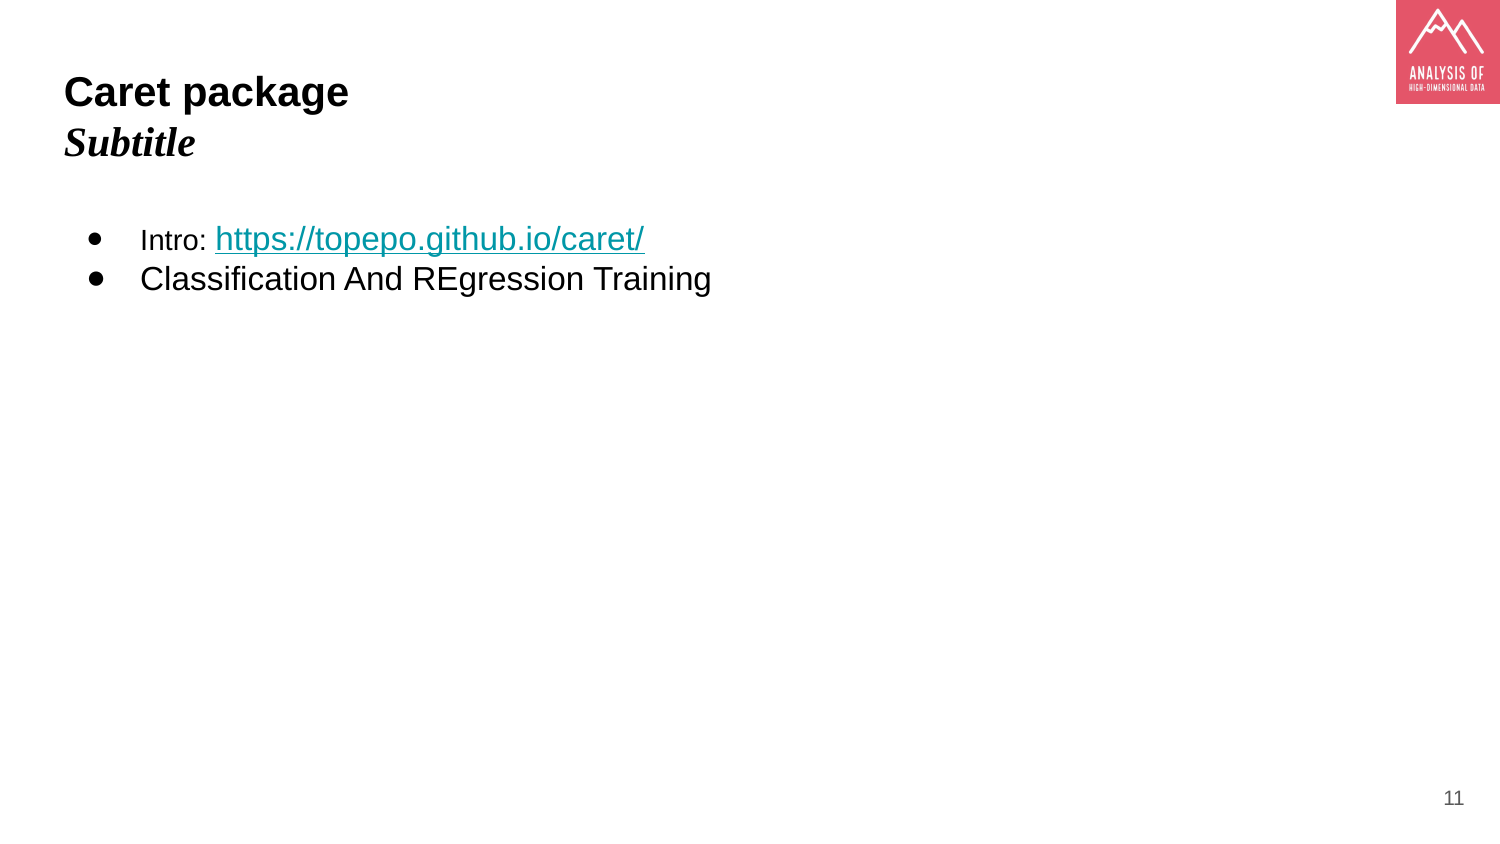

Caret package
Subtitle
Intro: https://topepo.github.io/caret/
Classification And REgression Training

11